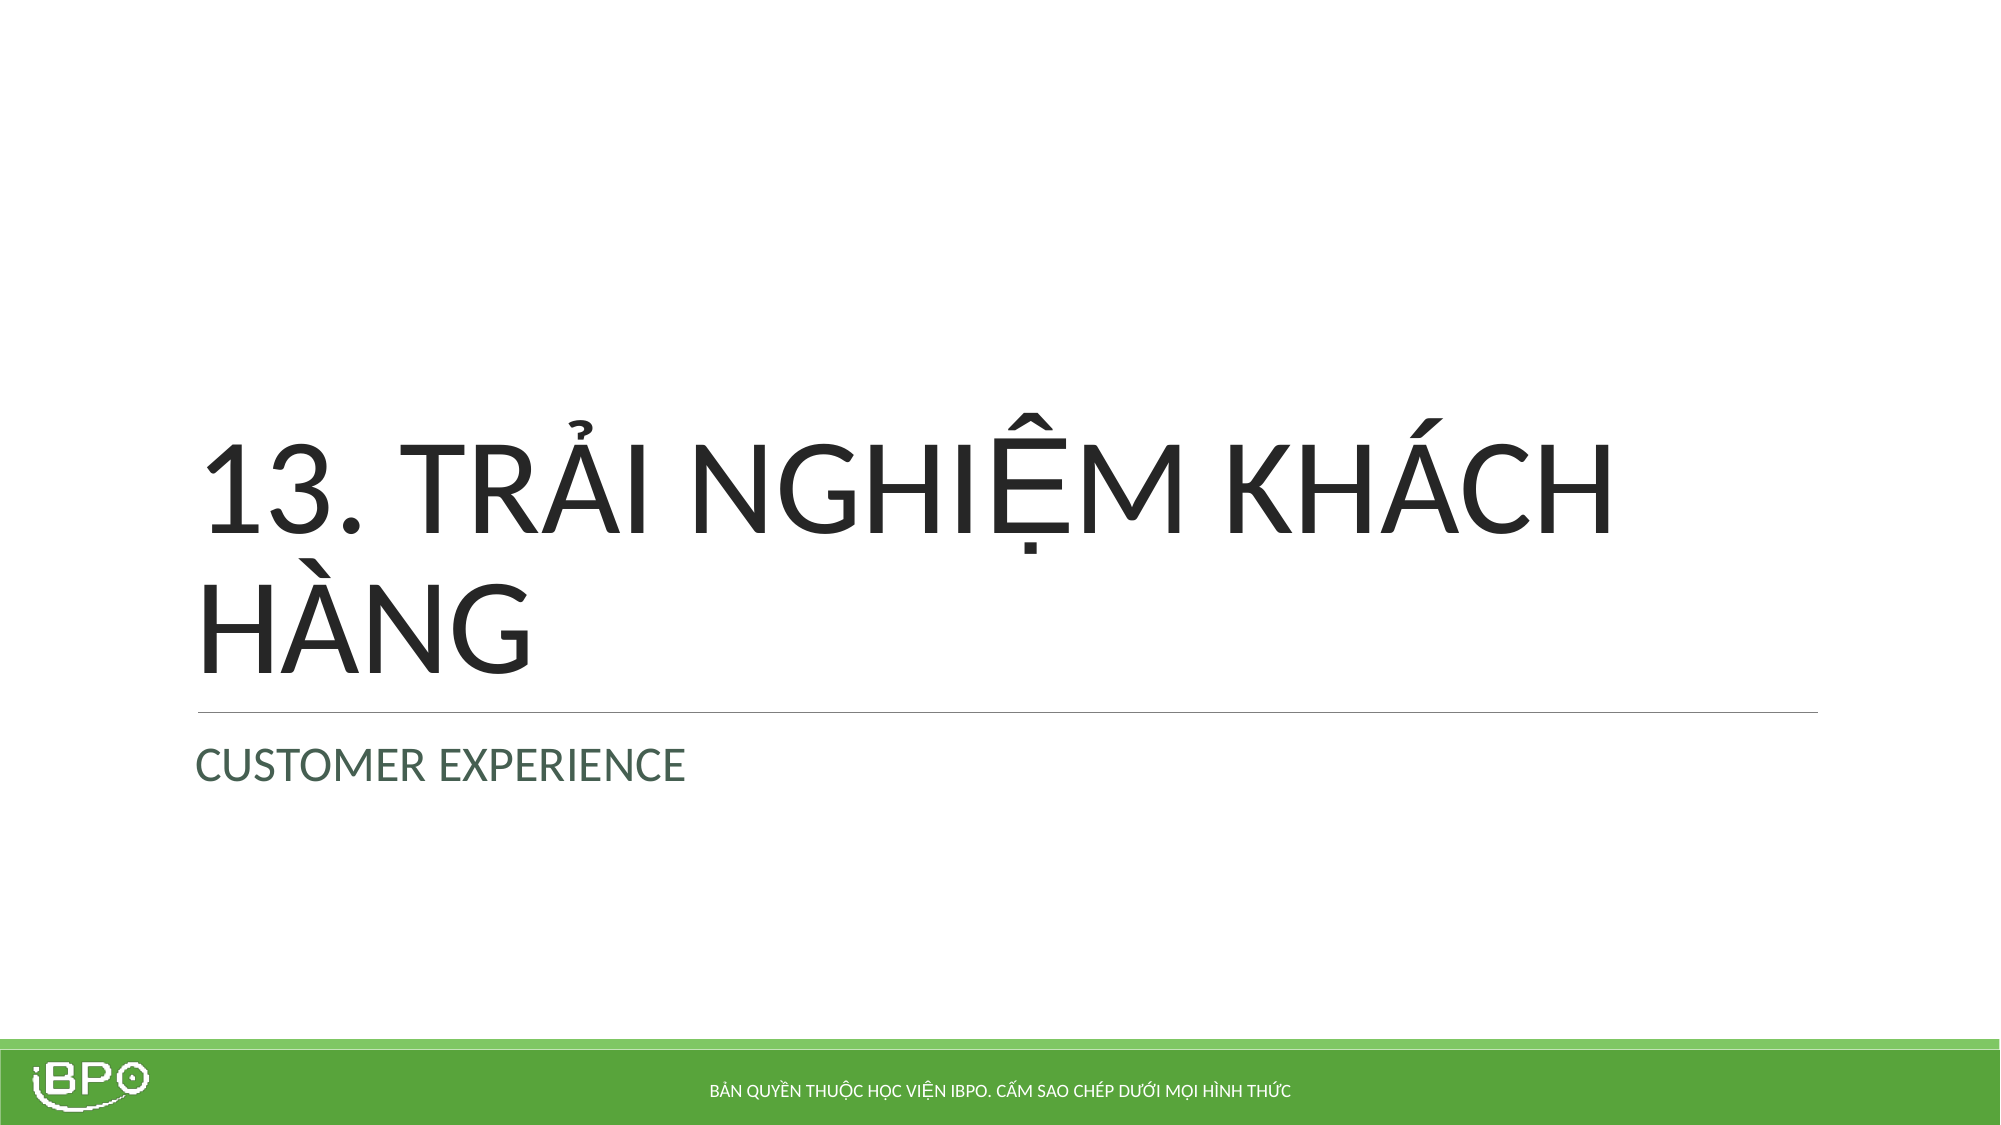

# 13. TRẢI NGHIỆM KHÁCH HÀNG
CUSTOMER EXPERIENCE
BẢN QUYỀN THUỘC HỌC VIỆN IBPO. CẤM SAO CHÉP DƯỚI MỌI HÌNH THỨC